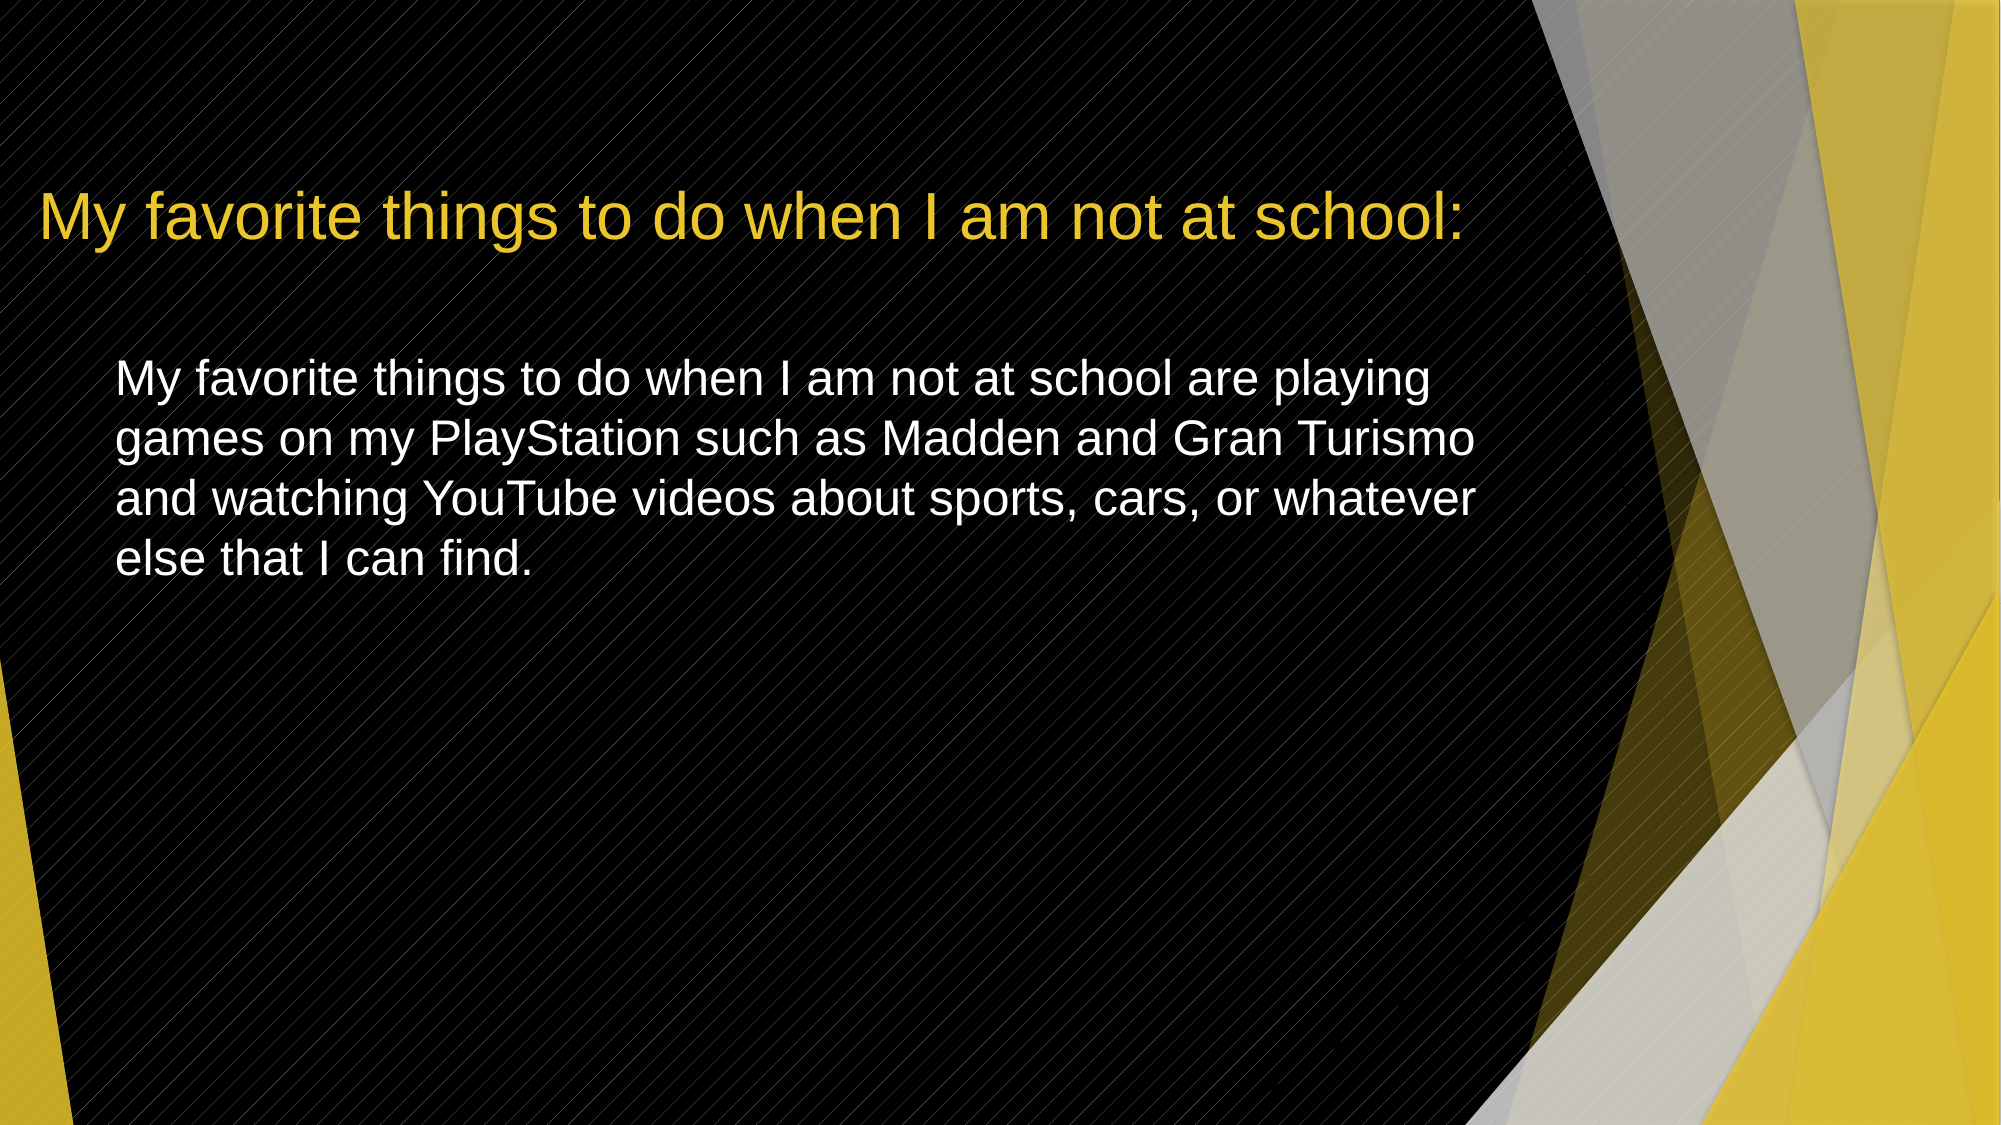

# My favorite things to do when I am not at school:
My favorite things to do when I am not at school are playing games on my PlayStation such as Madden and Gran Turismo and watching YouTube videos about sports, cars, or whatever else that I can find.